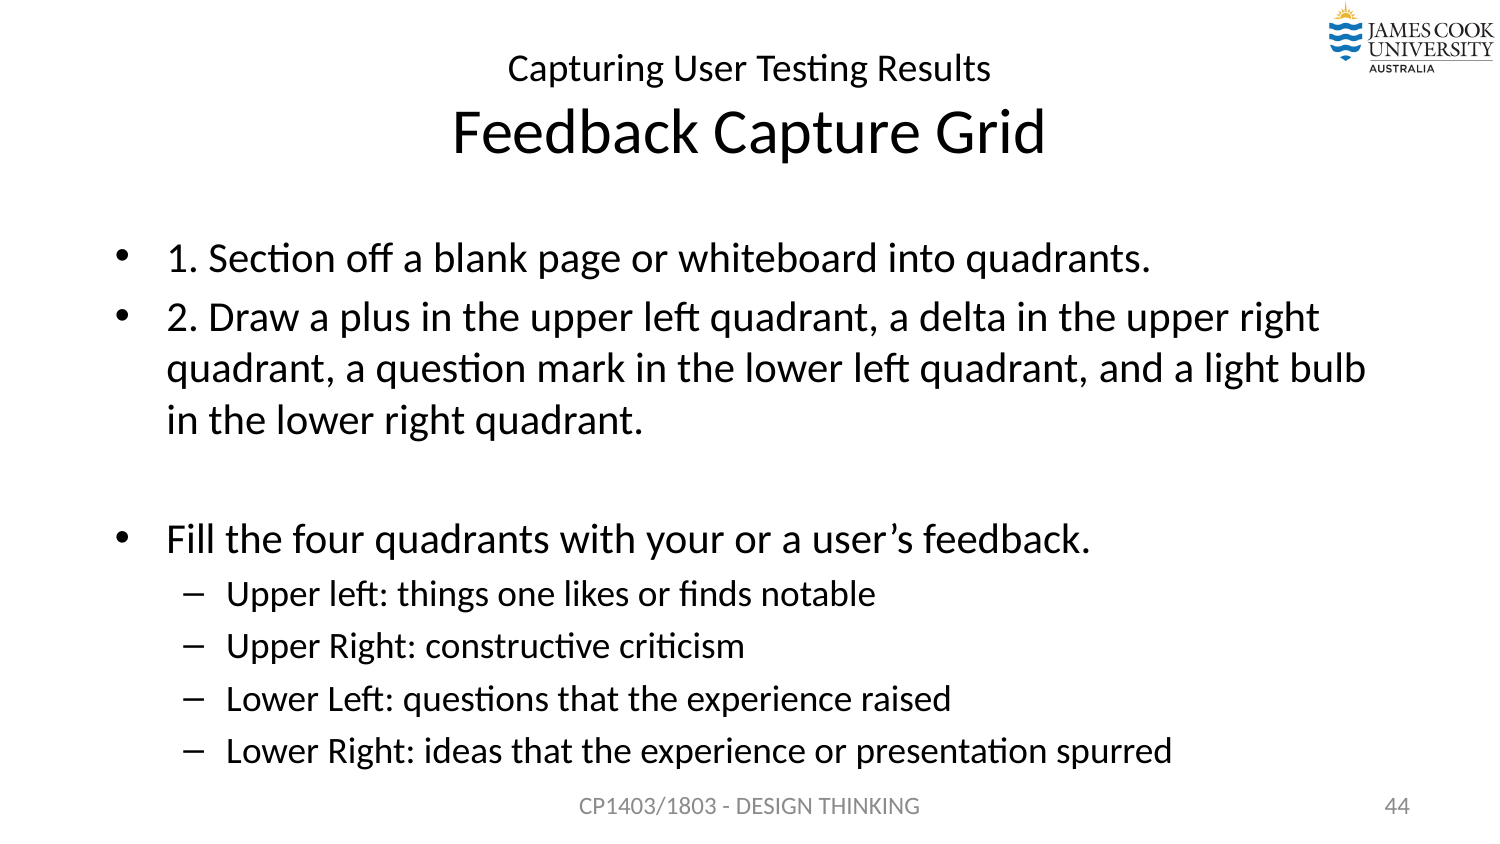

# Capturing User Testing Results Feedback Capture Grid
1. Section off a blank page or whiteboard into quadrants.
2. Draw a plus in the upper left quadrant, a delta in the upper right quadrant, a question mark in the lower left quadrant, and a light bulb in the lower right quadrant.

Fill the four quadrants with your or a user’s feedback.
Upper left: things one likes or finds notable
Upper Right: constructive criticism
Lower Left: questions that the experience raised
Lower Right: ideas that the experience or presentation spurred
CP1403/1803 - DESIGN THINKING
44